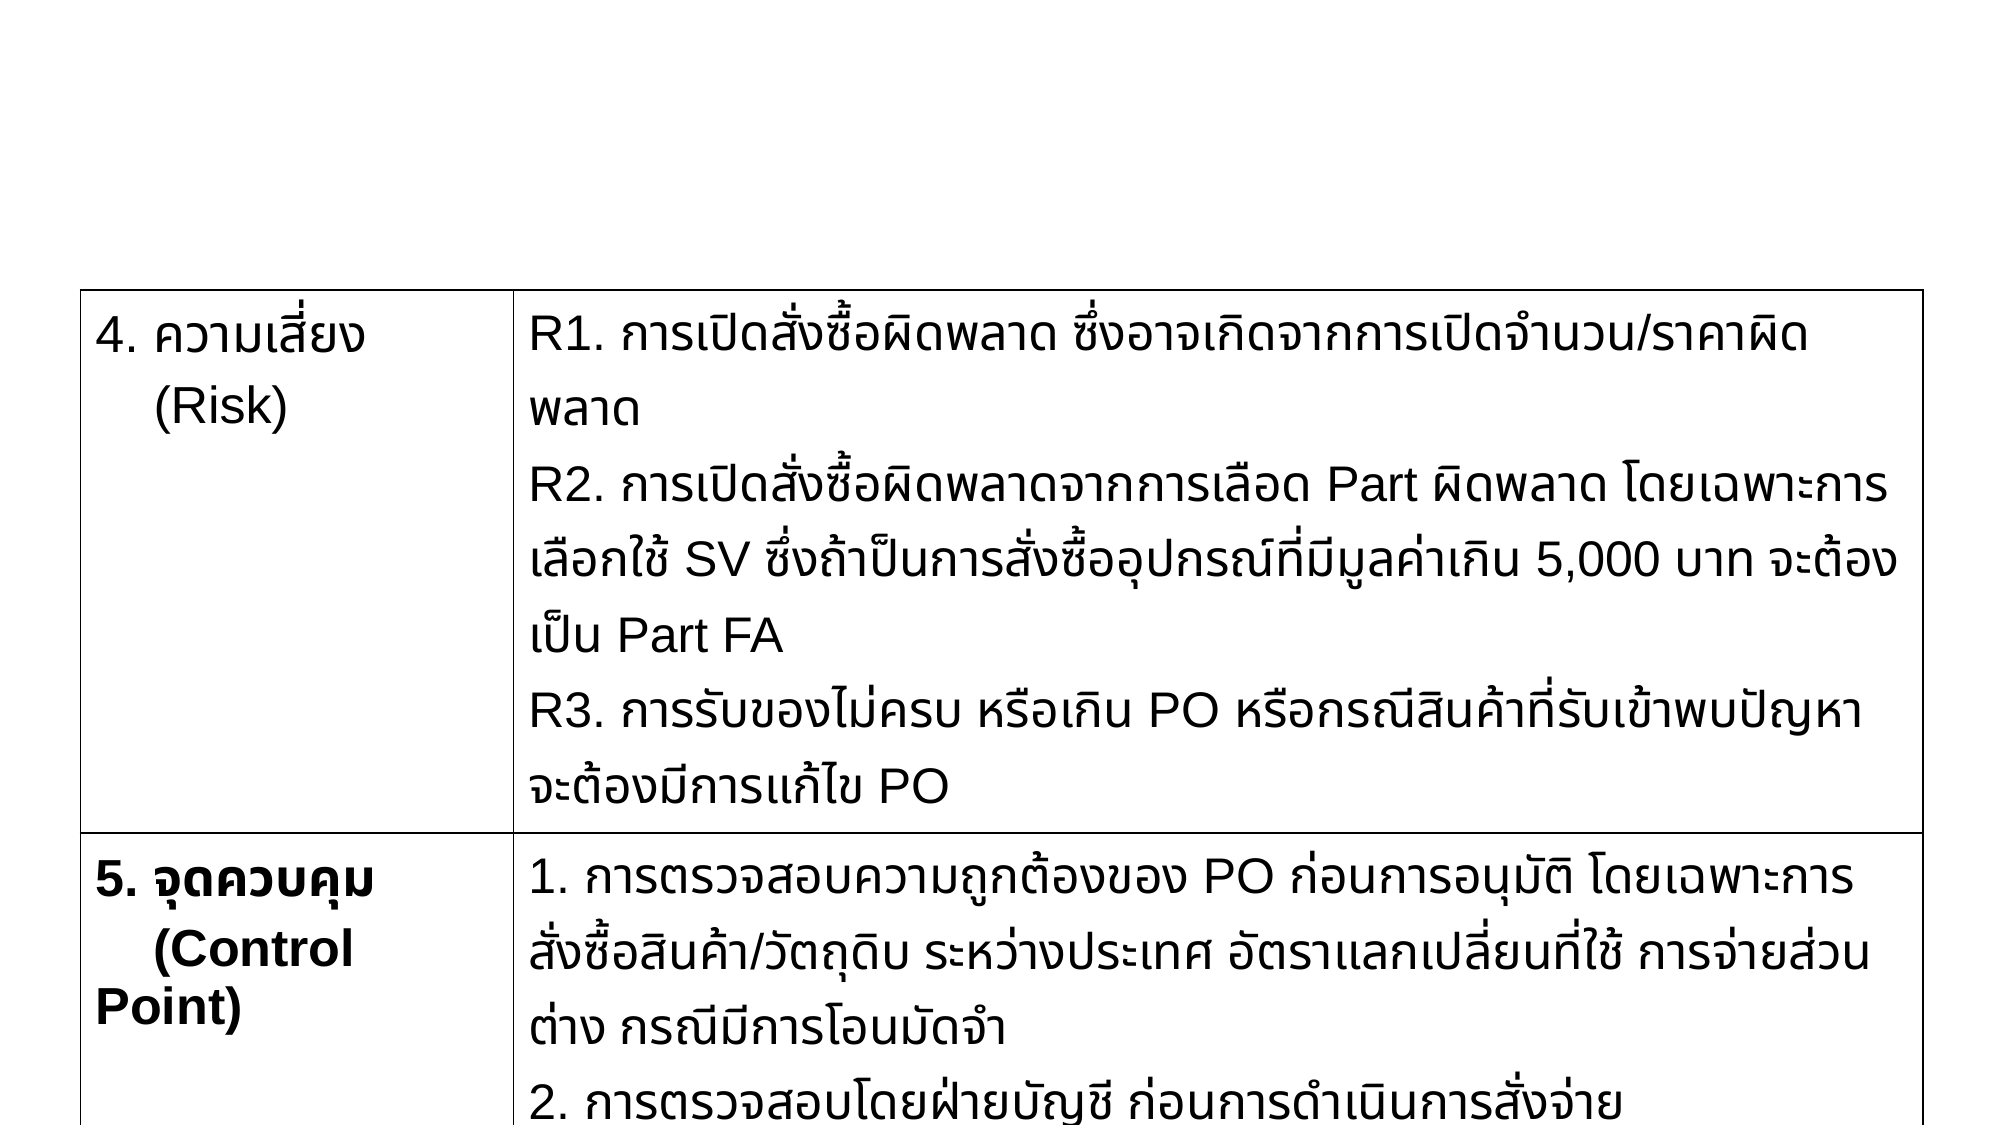

| 4. ความเสี่ยง (Risk) | R1. การเปิดสั่งซื้อผิดพลาด ซึ่งอาจเกิดจากการเปิดจำนวน/ราคาผิดพลาด R2. การเปิดสั่งซื้อผิดพลาดจากการเลือด Part ผิดพลาด โดยเฉพาะการเลือกใช้ SV ซึ่งถ้าป็นการสั่งซื้ออุปกรณ์ที่มีมูลค่าเกิน 5,000 บาท จะต้องเป็น Part FA R3. การรับของไม่ครบ หรือเกิน PO หรือกรณีสินค้าที่รับเข้าพบปัญหา จะต้องมีการแก้ไข PO |
| --- | --- |
| 5. จุดควบคุม (Control Point) | 1. การตรวจสอบความถูกต้องของ PO ก่อนการอนุมัติ โดยเฉพาะการสั่งซื้อสินค้า/วัตถุดิบ ระหว่างประเทศ อัตราแลกเปลี่ยนที่ใช้ การจ่ายส่วนต่าง กรณีมีการโอนมัดจำ 2. การตรวจสอบโดยฝ่ายบัญชี ก่อนการดำเนินการสั่งจ่าย |